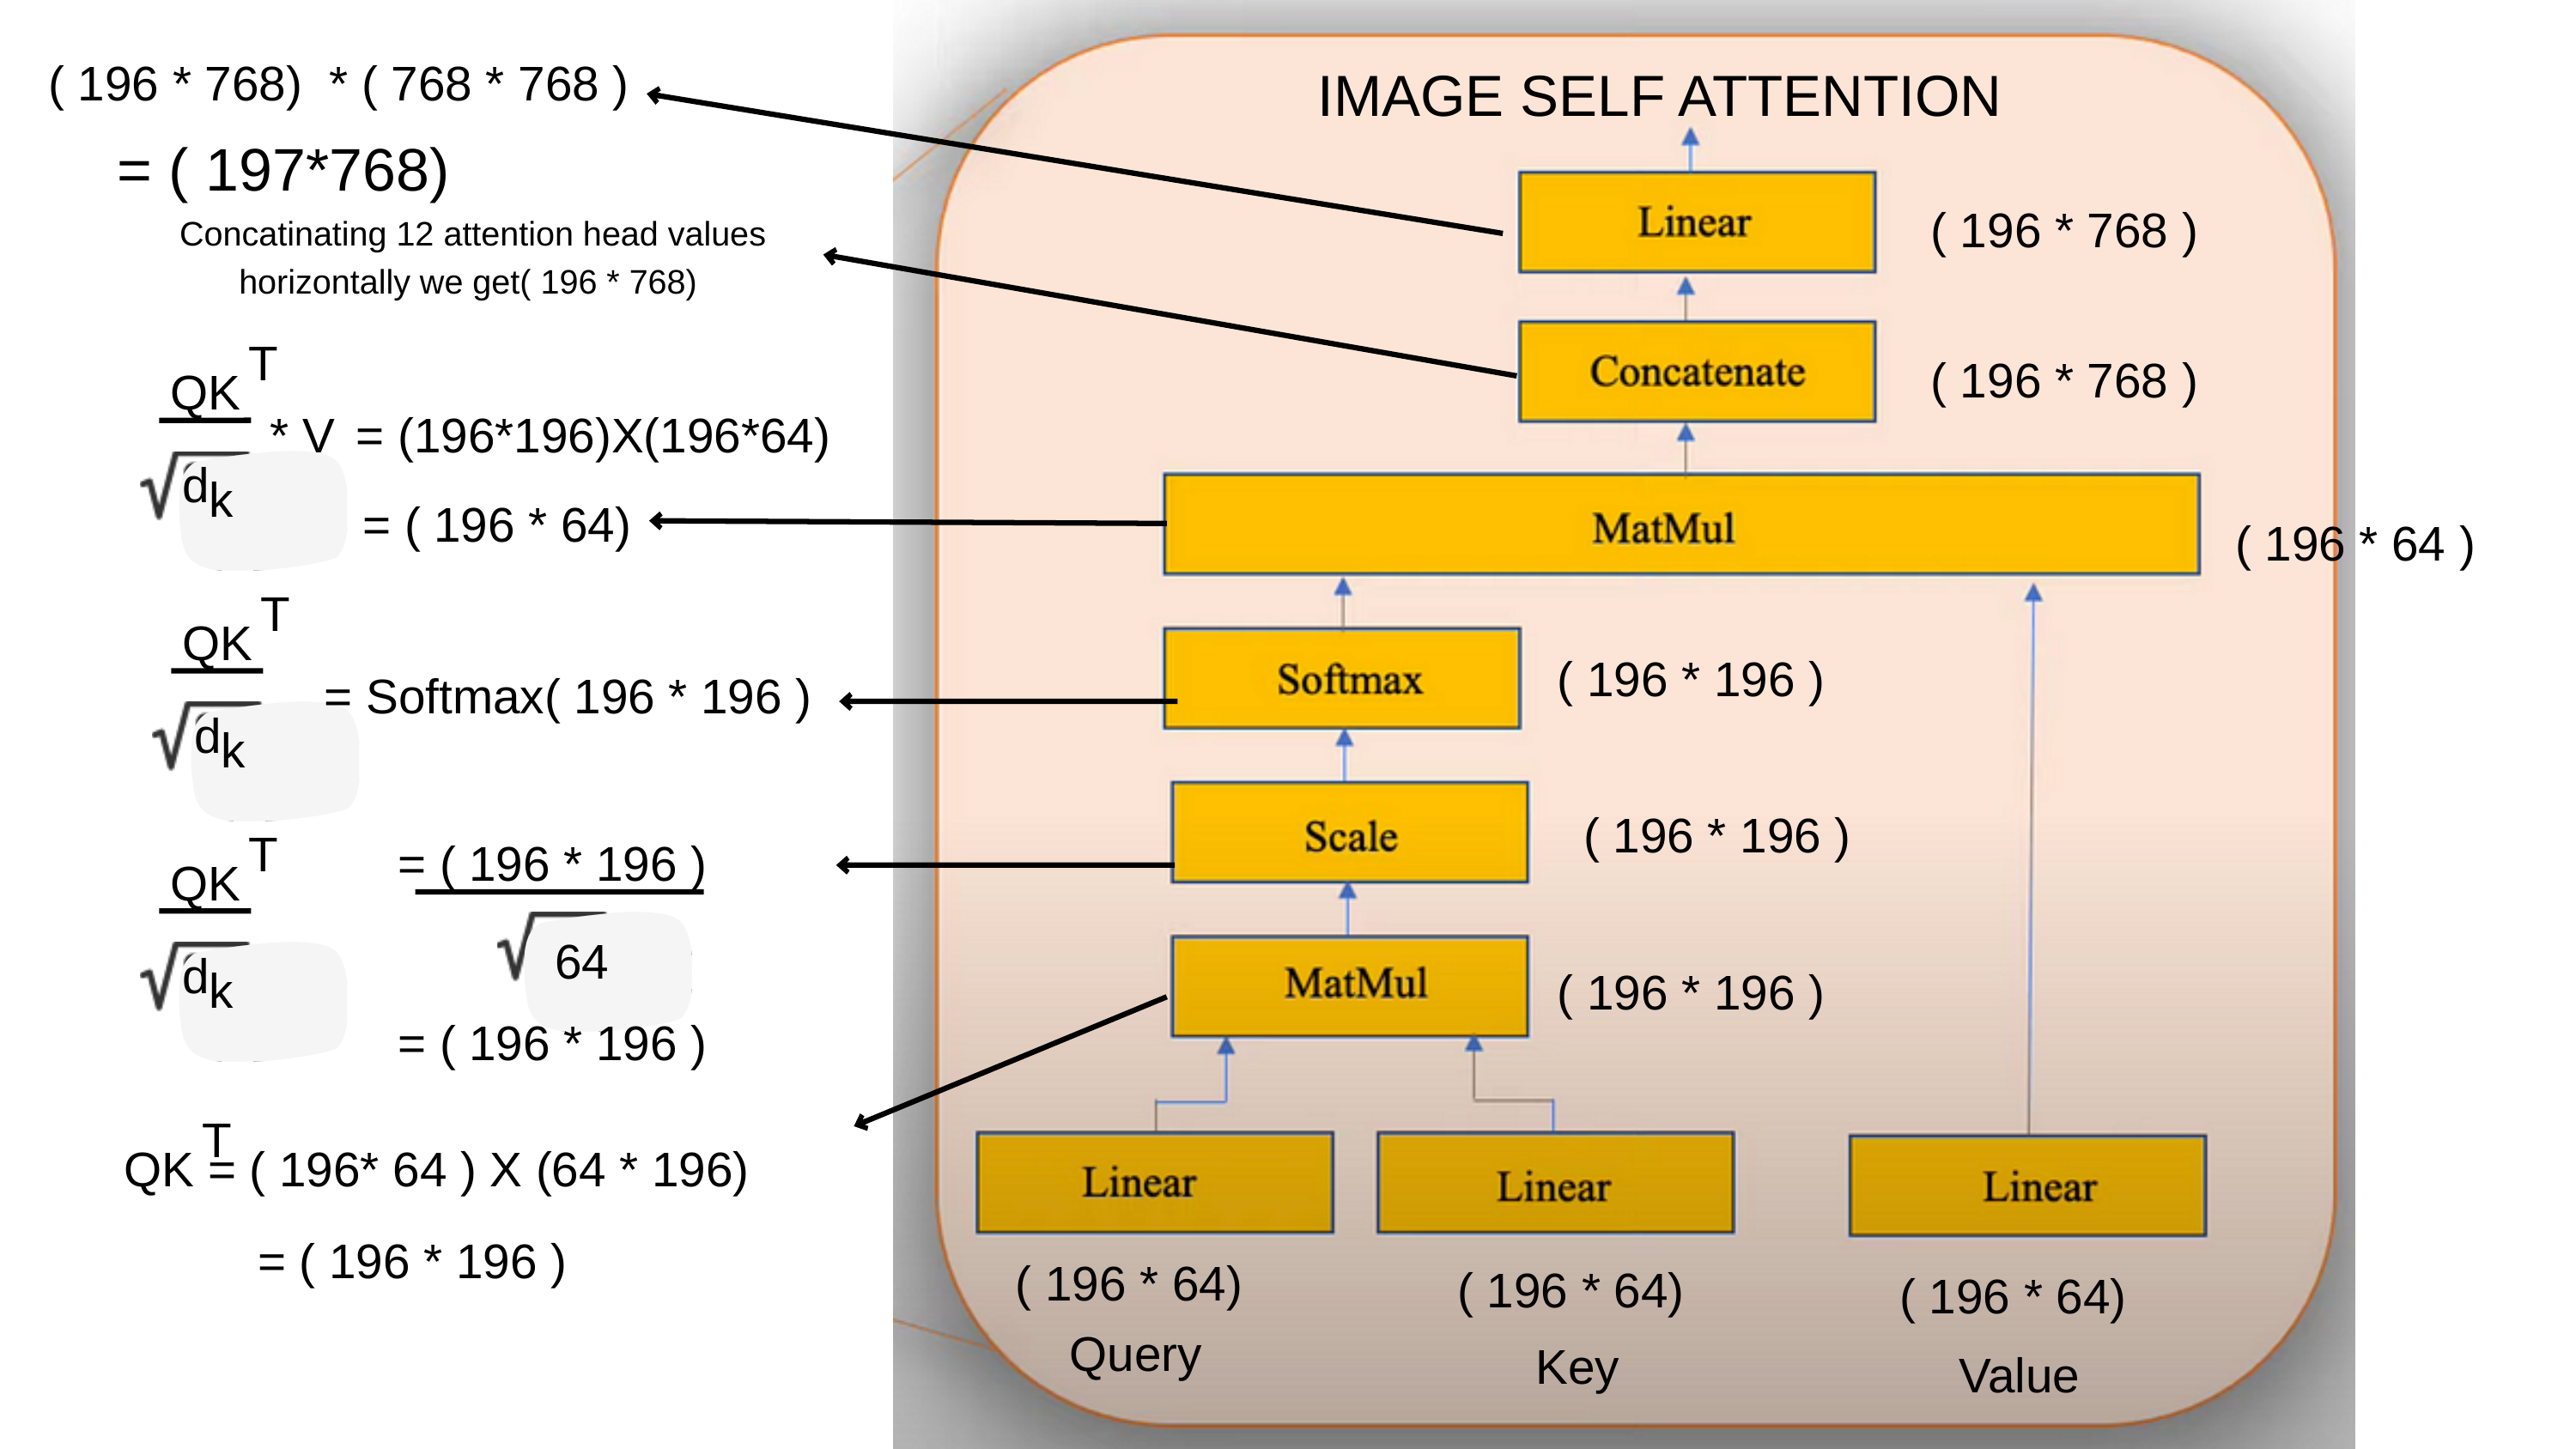

( 196 * 768)  * ( 768 * 768 )
IMAGE SELF ATTENTION

= ( 197*768)
( 196 * 768 )
Concatinating 12 attention head values horizontally we get( 196 * 768)

T
( 196 * 768 )
QK
* V
 = (196*196)X(196*64)

d

k
= ( 196 * 64)
( 196 * 64 )

T
QK
( 196 * 196 )
= Softmax( 196 * 196 )

d

k
( 196 * 196 )
T
= ( 196 * 196 )
QK

64
d

k
( 196 * 196 )

= ( 196 * 196 )
T
QK
 = ( 196* 64 ) X (64 * 196)
= ( 196 * 196 )
( 196 * 64)
( 196 * 64)
( 196 * 64)
( 576 * 64 )
( 576 * 64 )
( 576 * 64 )
Query
Key
Value